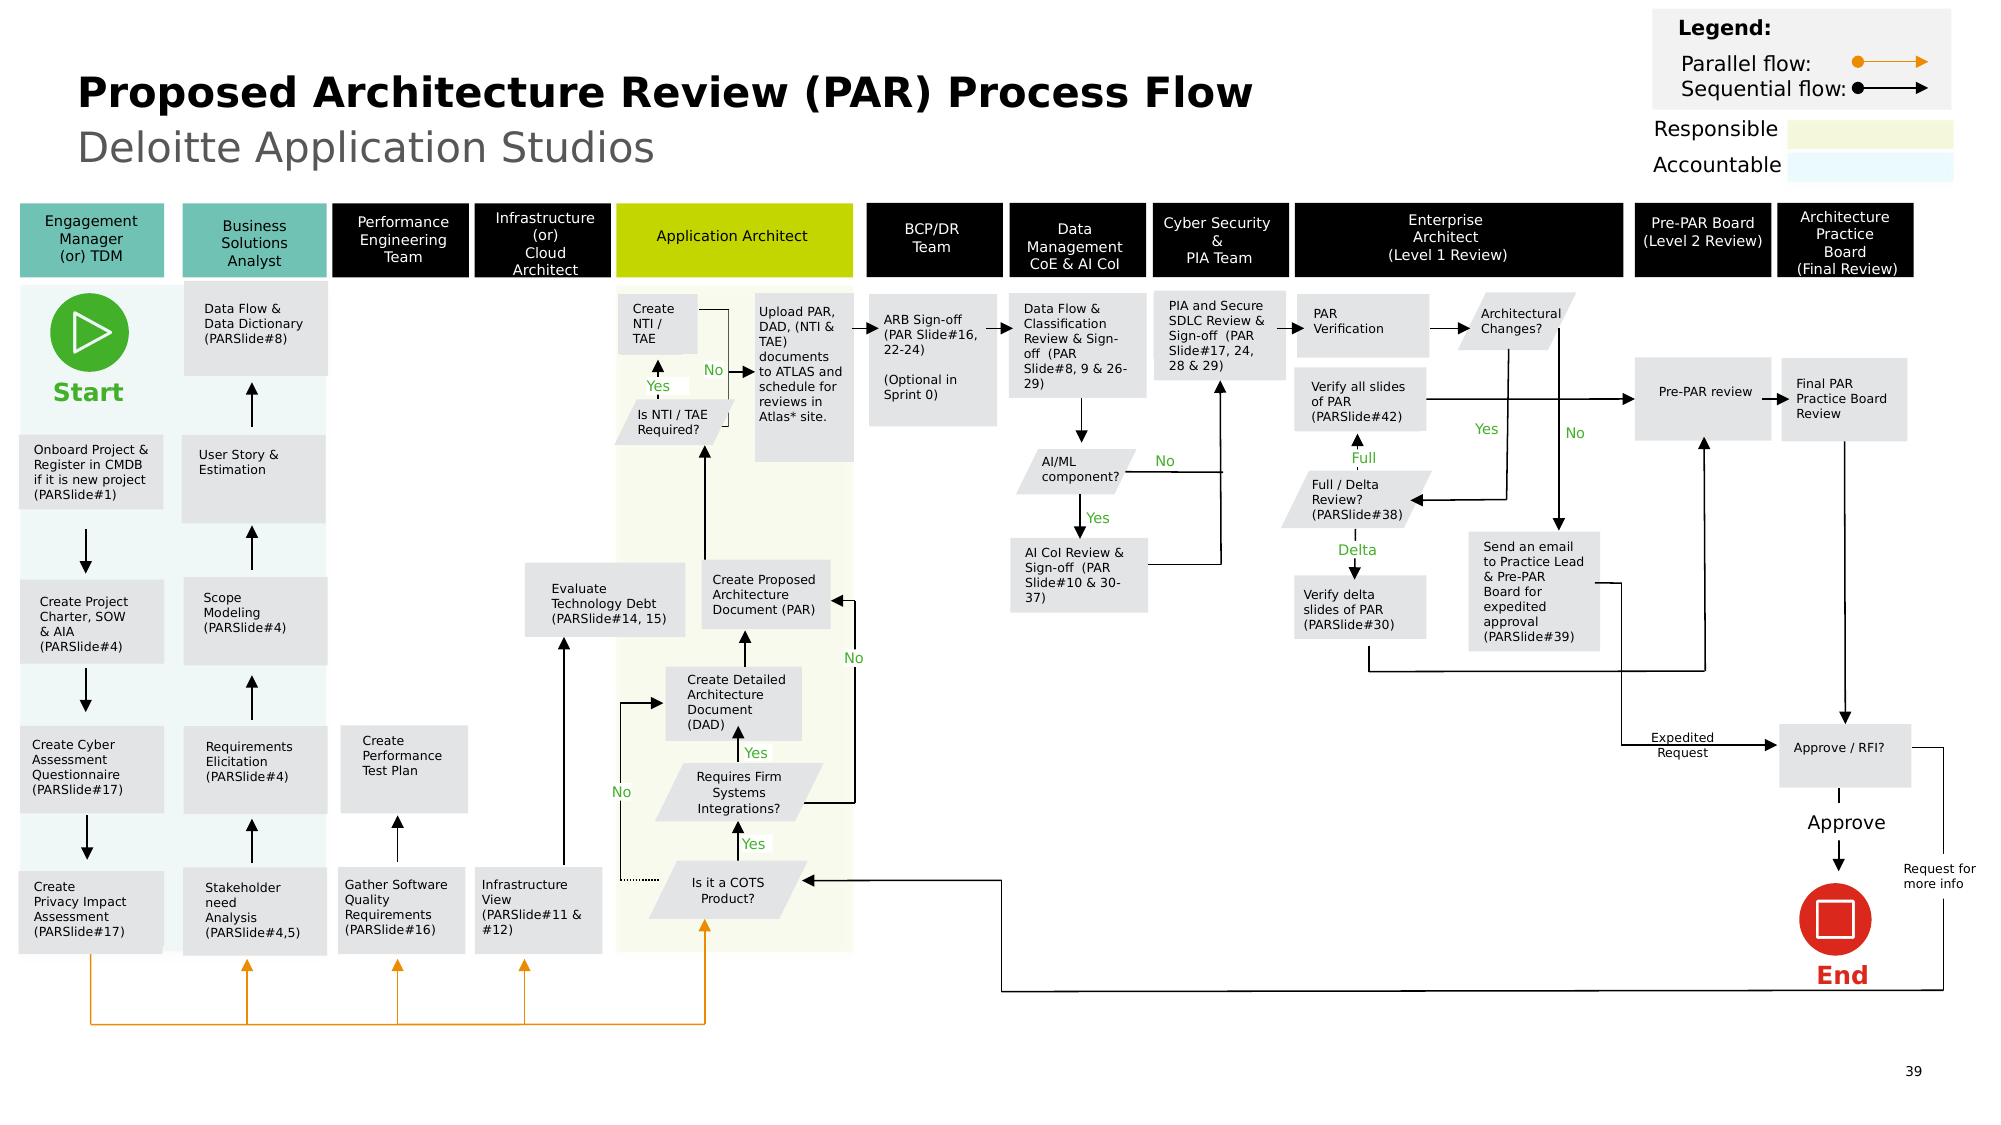

Legend:

Parallel flow:
Sequential flow:
# Proposed Architecture Review (PAR) Process Flow
Responsible

Deloitte Application Studios
Accountable
Architecture Practice
Board
 (Final Review)
Infrastructure (or)
Cloud Architect

Enterprise Architect
 (Level 1 Review)

Engagement Manager
(or) TDM
Performance
Engineering Team
Cyber Security
&
PIA Team
Pre-PAR Board (Level 2 Review)
Business
Solutions Analyst
BCP/DR
Team
Data Management CoE & AI CoI
Application Architect

PIA and Secure SDLC Review & Sign-off  (PAR Slide#17, 24, 28 & 29)

Data Flow & Classification Review & Sign-off  (PAR Slide#8, 9 & 26-29)

Data Flow & Data Dictionary
(PARSlide#8)

Create
NTI / TAE

Upload PAR, DAD, (NTI & TAE)
documents to ATLAS and schedule for reviews in Atlas* site.
Architectural
Changes?
PAR
Verification
ARB Sign-off
(PAR Slide#16, 22-24)

(Optional in Sprint 0)

No

Final PAR Practice Board Review
Start
Verify all slides of PAR
(PARSlide#42)
Pre-PAR review
Yes

Is NTI / TAE
Required?
Yes
No
Onboard Project & Register in CMDB if it is new project
(PARSlide#1)

User Story & Estimation
AI/ML component?

Full
No
Full / Delta
Review?
(PARSlide#38)

Yes
Send an email to Practice Lead & Pre-PAR Board for expedited approval
(PARSlide#39)
AI CoI Review & Sign-off  (PAR Slide#10 & 30-37)
Delta

Create Proposed Architecture
Document (PAR)
Evaluate
Technology Debt
(PARSlide#14, 15)

Verify delta slides of PAR
(PARSlide#30)

Scope Modeling
(PARSlide#4)
Create Project Charter, SOW
& AIA
(PARSlide#4)
No
Create Detailed
Architecture
Document
(DAD)

Expedited
Request
Approve / RFI?

Create Performance
Test Plan

Create Cyber Assessment
Questionnaire
(PARSlide#17)
Requirements
Elicitation
(PARSlide#4)
Yes
Requires Firm Systems Integrations?
No
Approve
Yes
Request for more info
Is it a COTS Product?

Gather Software Quality
Requirements
(PARSlide#16)
Infrastructure View
(PARSlide#11 & #12)
Create
Privacy Impact Assessment
(PARSlide#17)

Stakeholder need
Analysis
(PARSlide#4,5)

End